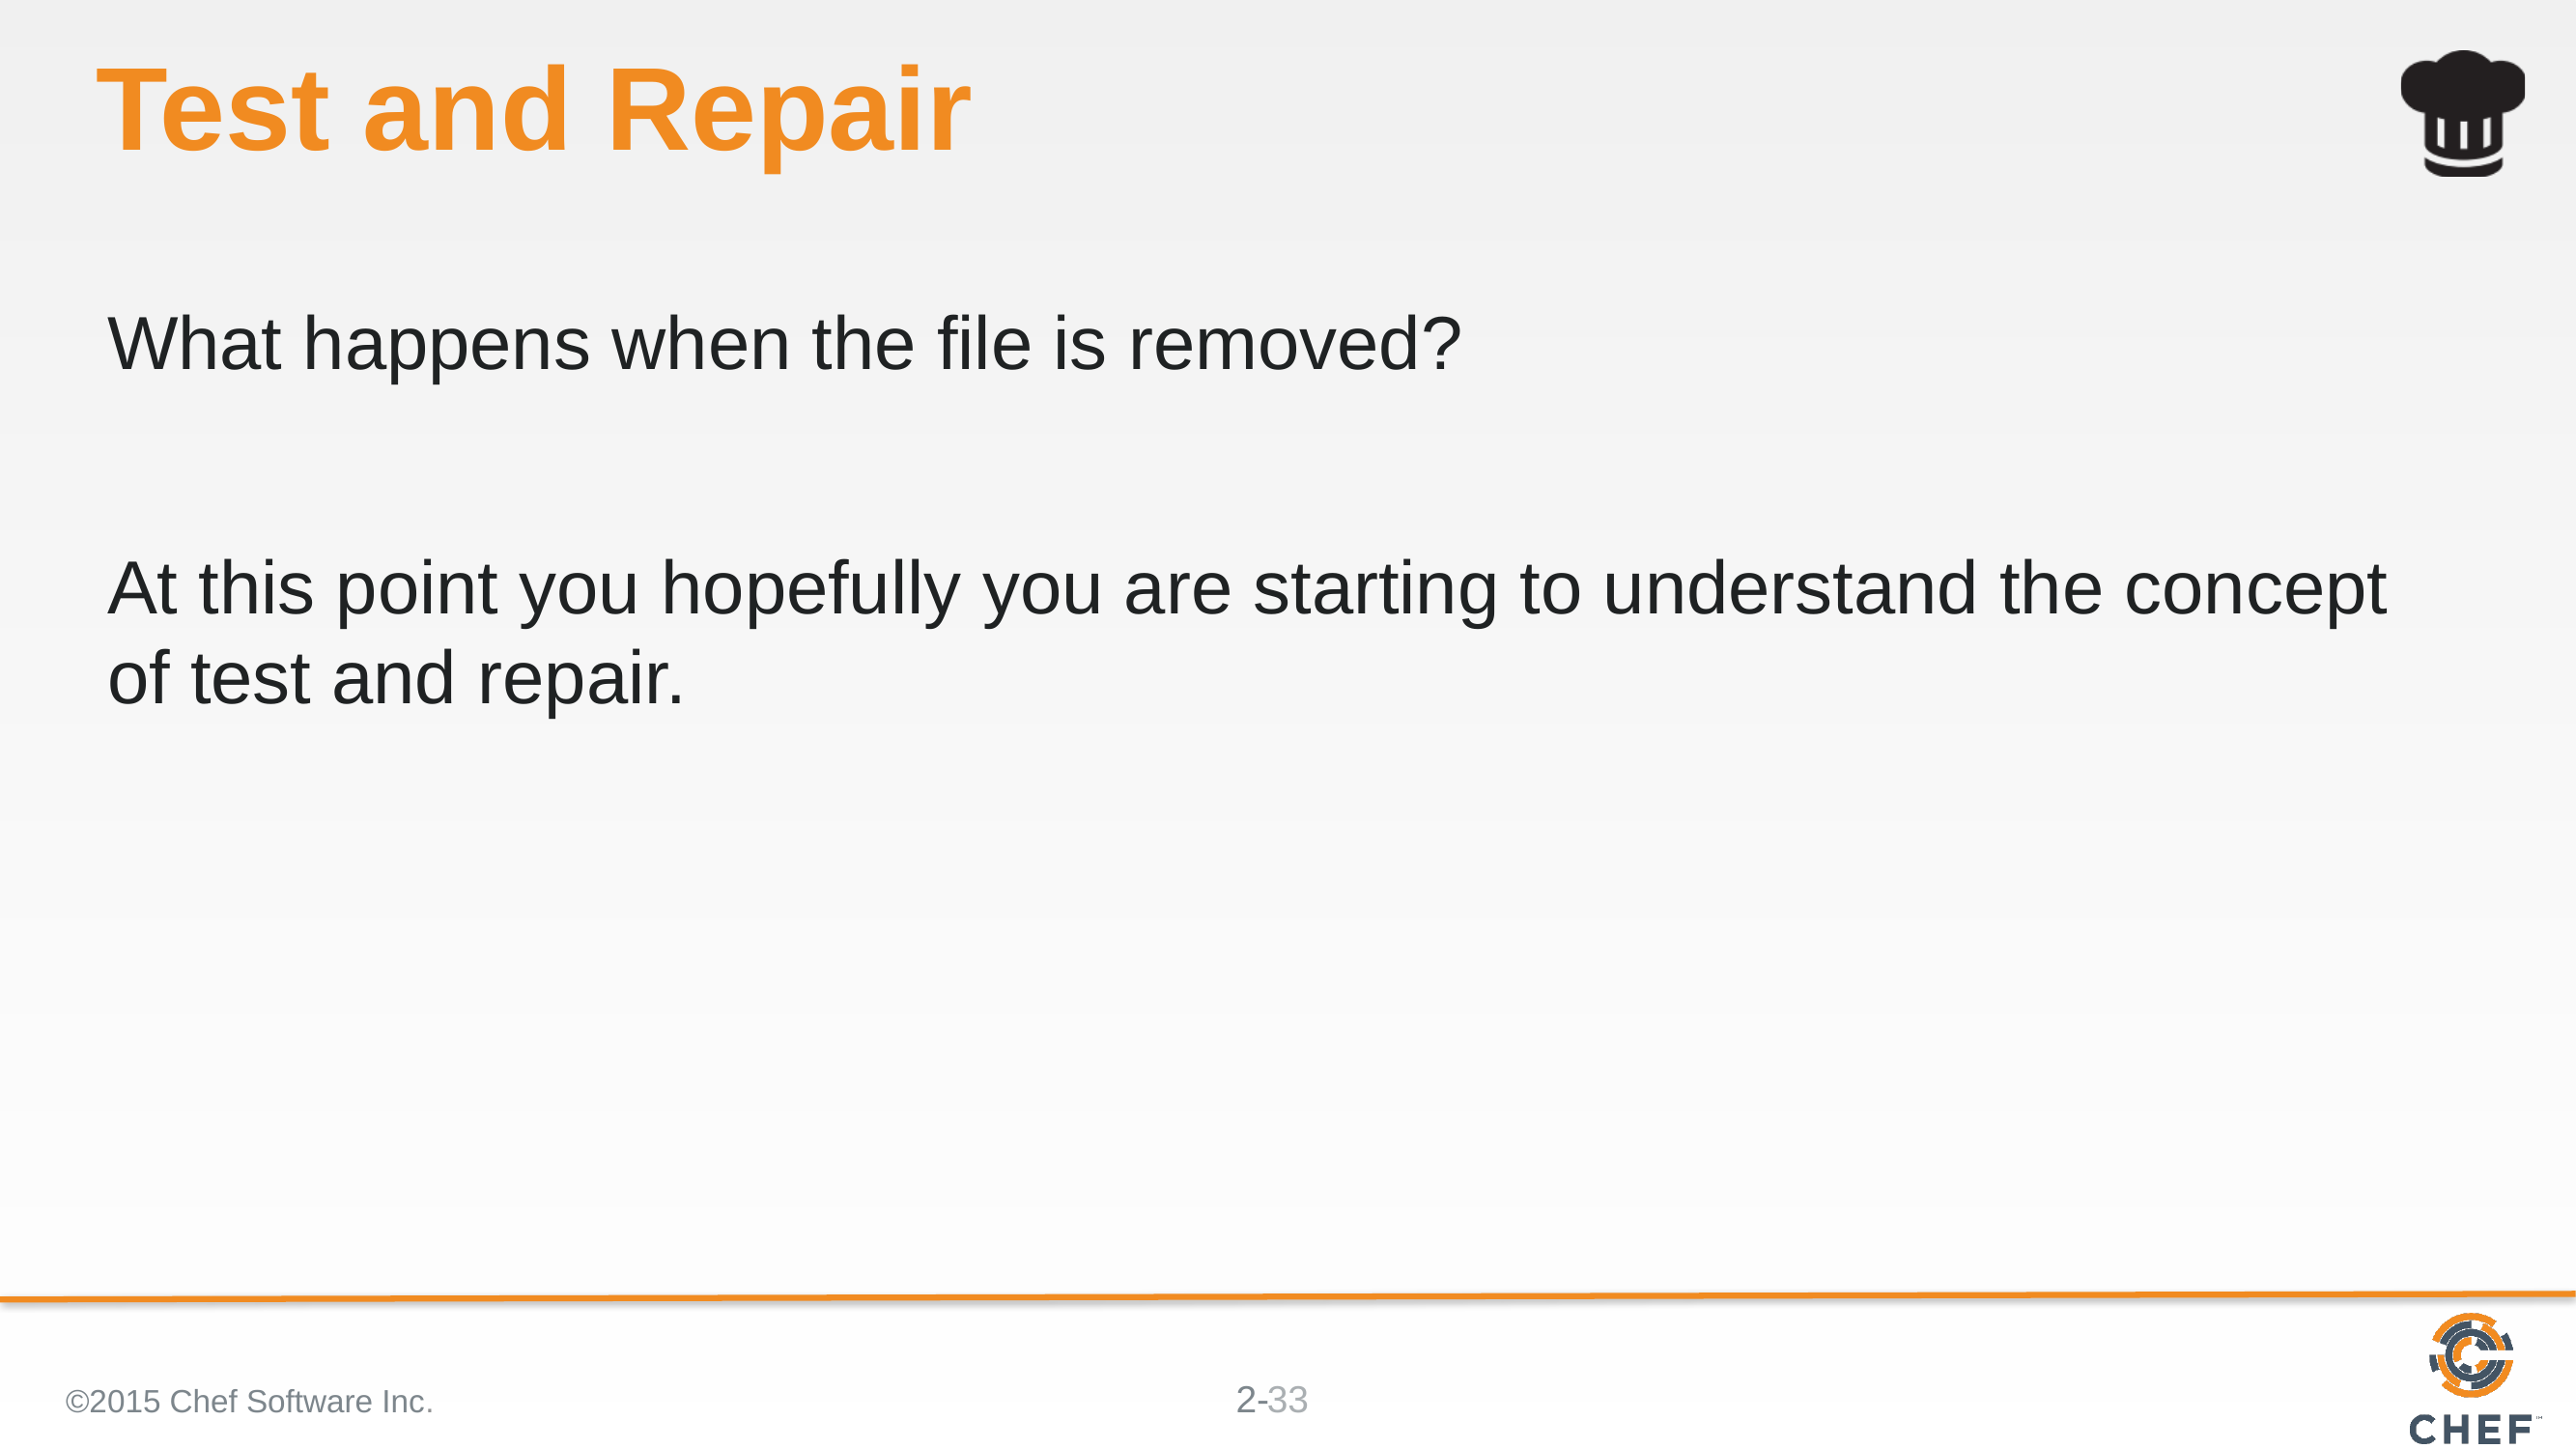

# Test and Repair
What happens when the file is removed?

At this point you hopefully you are starting to understand the concept of test and repair.

©2015 Chef Software Inc.
33